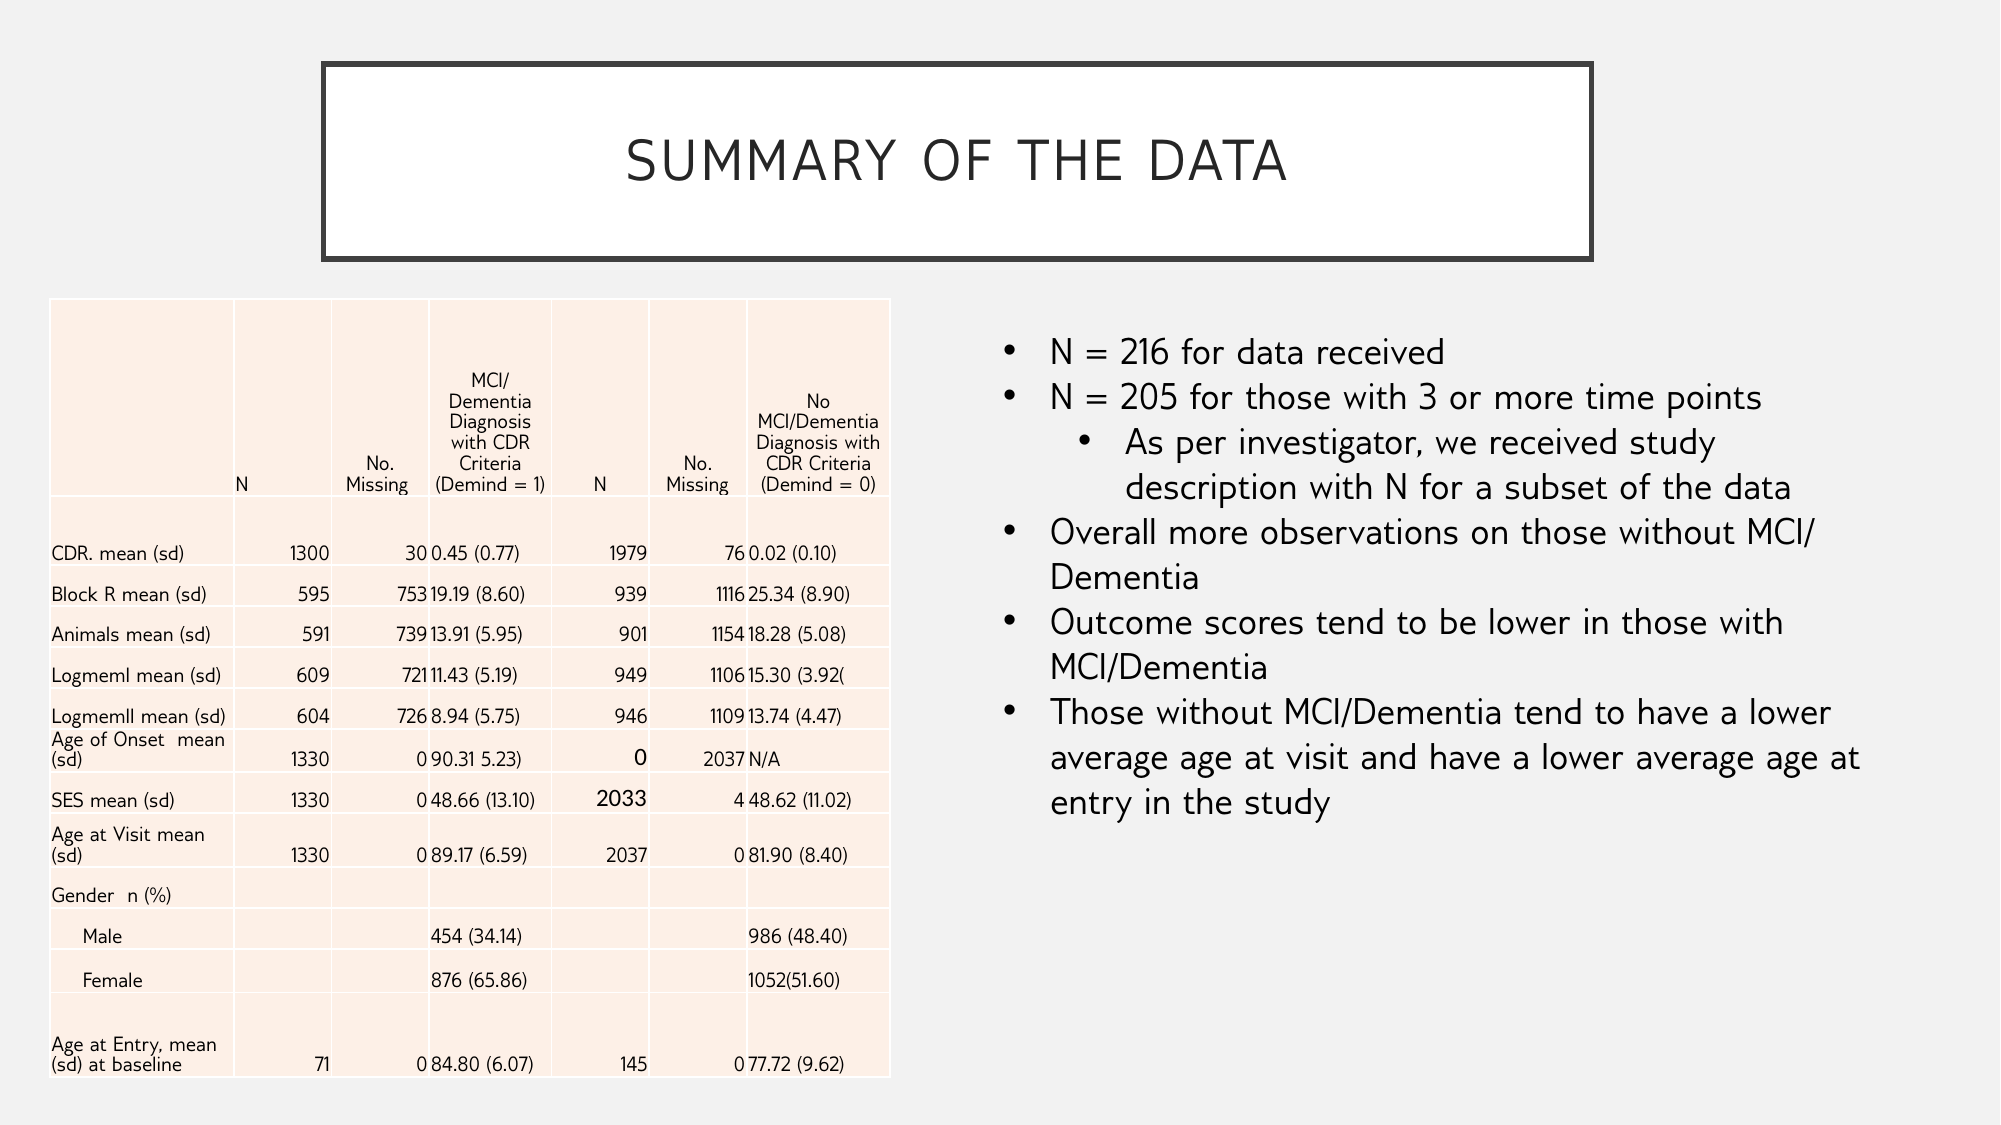

# Summary of the Data
|  | N | No. Missing | MCI/Dementia Diagnosis with CDR Criteria (Demind = 1) | N | No. Missing | No MCI/Dementia Diagnosis with CDR Criteria (Demind = 0) |
| --- | --- | --- | --- | --- | --- | --- |
| CDR. mean (sd) | 1300 | 30 | 0.45 (0.77) | 1979 | 76 | 0.02 (0.10) |
| Block R mean (sd) | 595 | 753 | 19.19 (8.60) | 939 | 1116 | 25.34 (8.90) |
| Animals mean (sd) | 591 | 739 | 13.91 (5.95) | 901 | 1154 | 18.28 (5.08) |
| LogmemI mean (sd) | 609 | 721 | 11.43 (5.19) | 949 | 1106 | 15.30 (3.92( |
| LogmemII mean (sd) | 604 | 726 | 8.94 (5.75) | 946 | 1109 | 13.74 (4.47) |
| Age of Onset mean (sd) | 1330 | 0 | 90.31 5.23) | 0 | 2037 | N/A |
| SES mean (sd) | 1330 | 0 | 48.66 (13.10) | 2033 | 4 | 48.62 (11.02) |
| Age at Visit mean (sd) | 1330 | 0 | 89.17 (6.59) | 2037 | 0 | 81.90 (8.40) |
| Gender n (%) |  |  |  |  |  |  |
| Male |  |  | 454 (34.14) |  |  | 986 (48.40) |
| Female |  |  | 876 (65.86) |  |  | 1052(51.60) |
| Age at Entry, mean (sd) at baseline | 71 | 0 | 84.80 (6.07) | 145 | 0 | 77.72 (9.62) |
N = 216 for data received
N = 205 for those with 3 or more time points
As per investigator, we received study description with N for a subset of the data
Overall more observations on those without MCI/ Dementia
Outcome scores tend to be lower in those with MCI/Dementia
Those without MCI/Dementia tend to have a lower average age at visit and have a lower average age at entry in the study